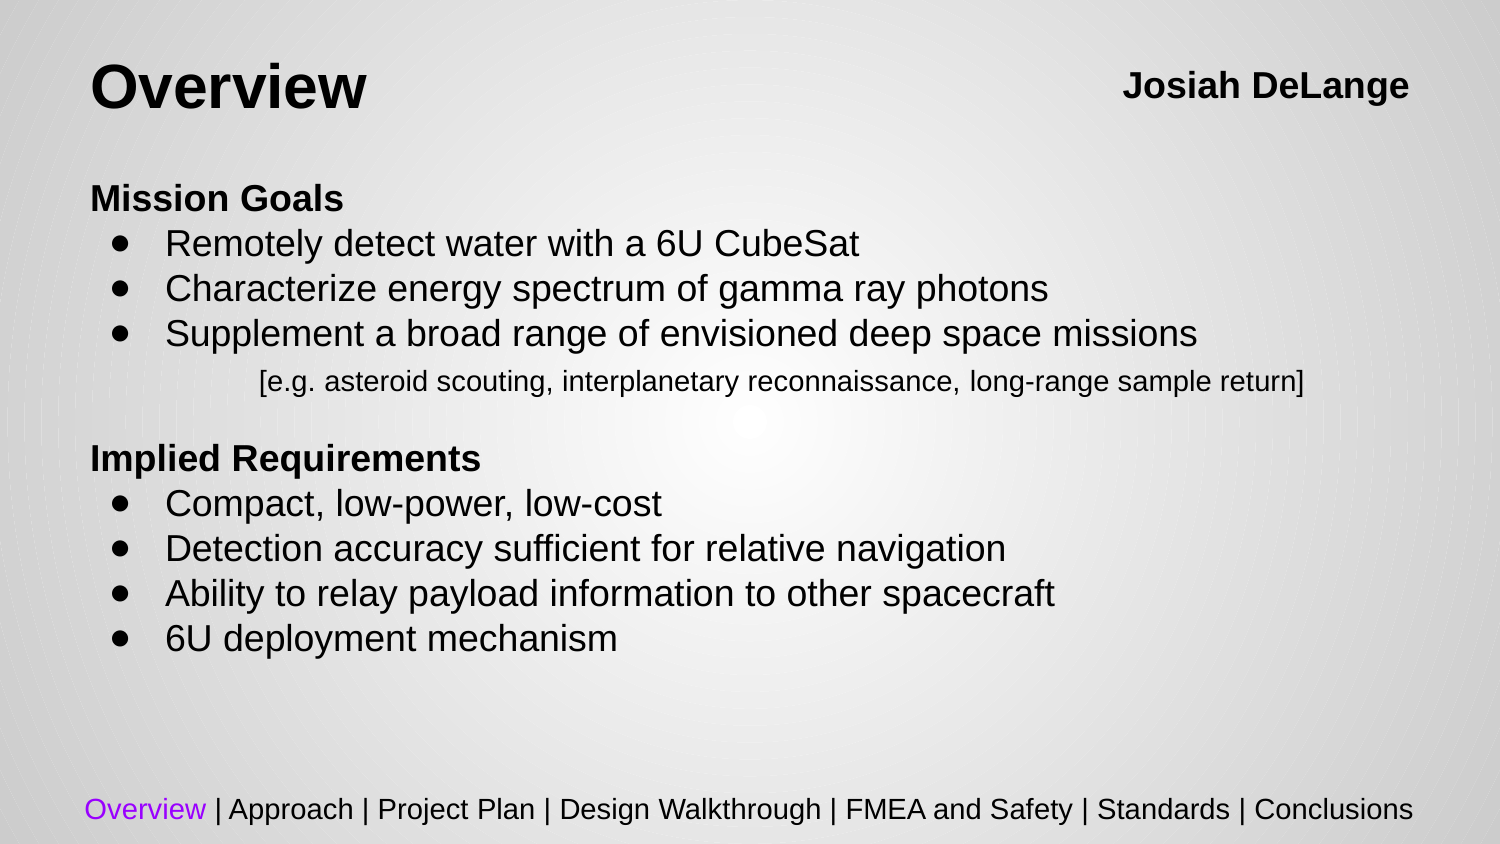

# Overview
Josiah DeLange
Mission Goals
Remotely detect water with a 6U CubeSat
Characterize energy spectrum of gamma ray photons
Supplement a broad range of envisioned deep space missions
	  [e.g. asteroid scouting, interplanetary reconnaissance, long-range sample return]

Implied Requirements
Compact, low-power, low-cost
Detection accuracy sufficient for relative navigation
Ability to relay payload information to other spacecraft
6U deployment mechanism
Overview | Approach | Project Plan | Design Walkthrough | FMEA and Safety | Standards | Conclusions